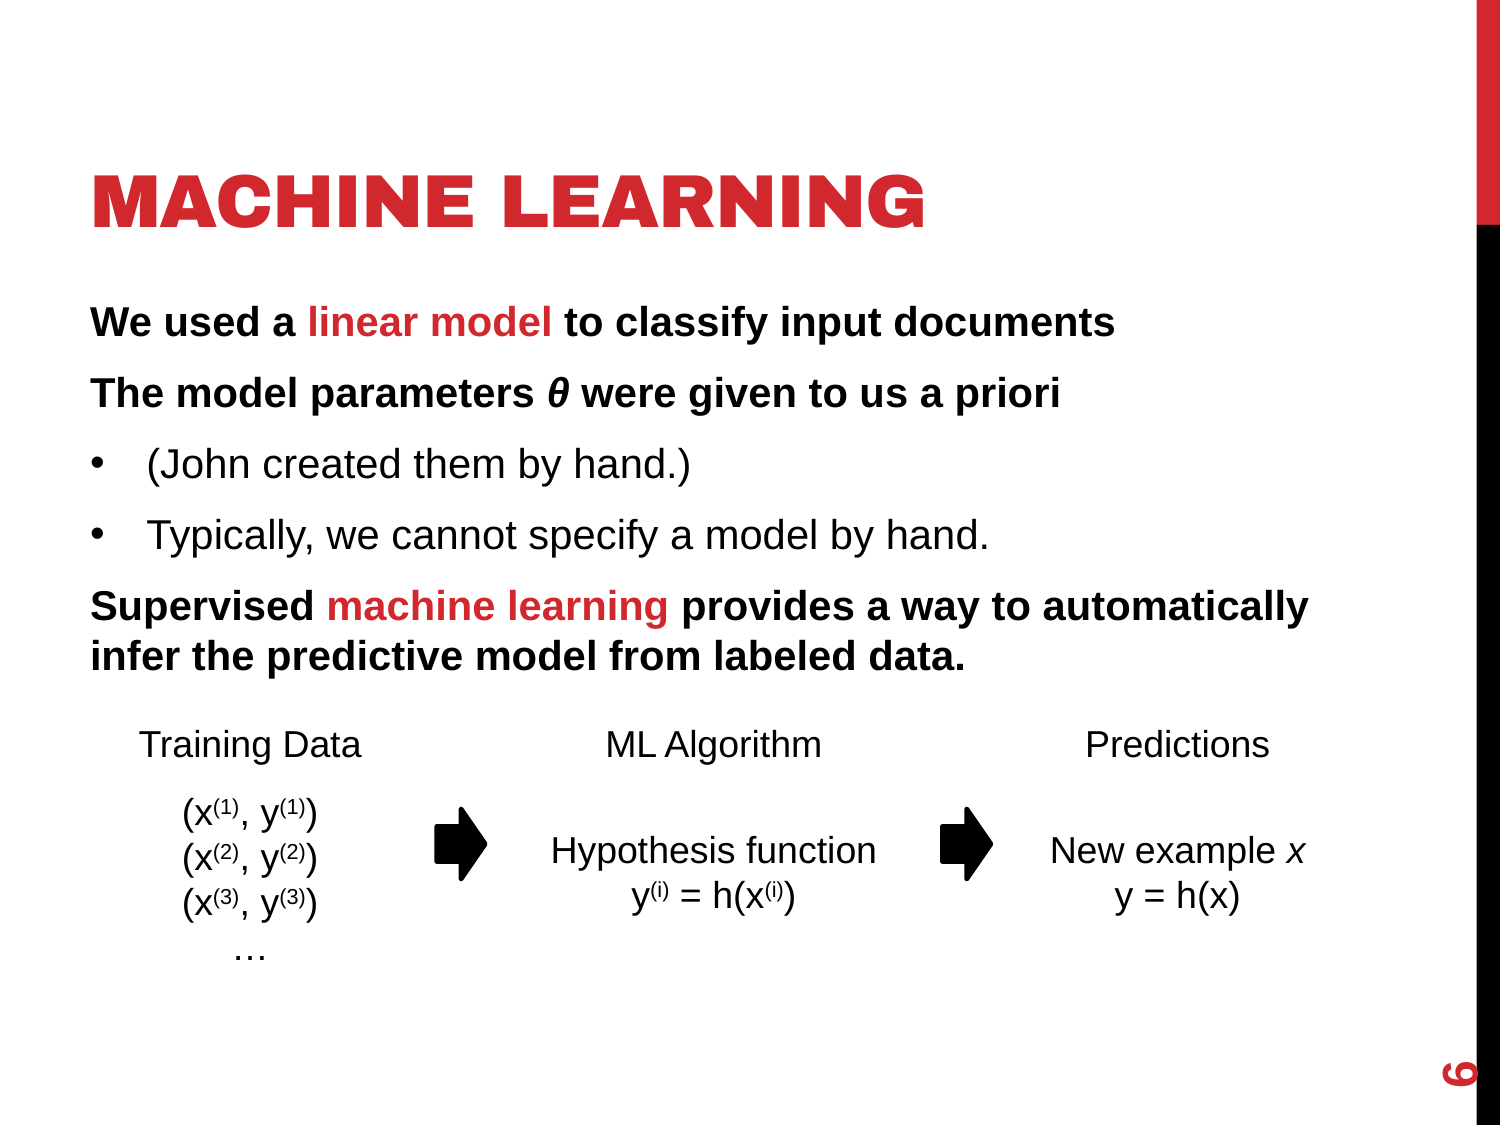

# Machine learning
We used a linear model to classify input documents
The model parameters θ were given to us a priori
(John created them by hand.)
Typically, we cannot specify a model by hand.
Supervised machine learning provides a way to automatically infer the predictive model from labeled data.
Training Data
(x(1), y(1))
(x(2), y(2))
(x(3), y(3))
…
ML Algorithm

Hypothesis function
y(i) = h(x(i))
Predictions

New example x
y = h(x)

6